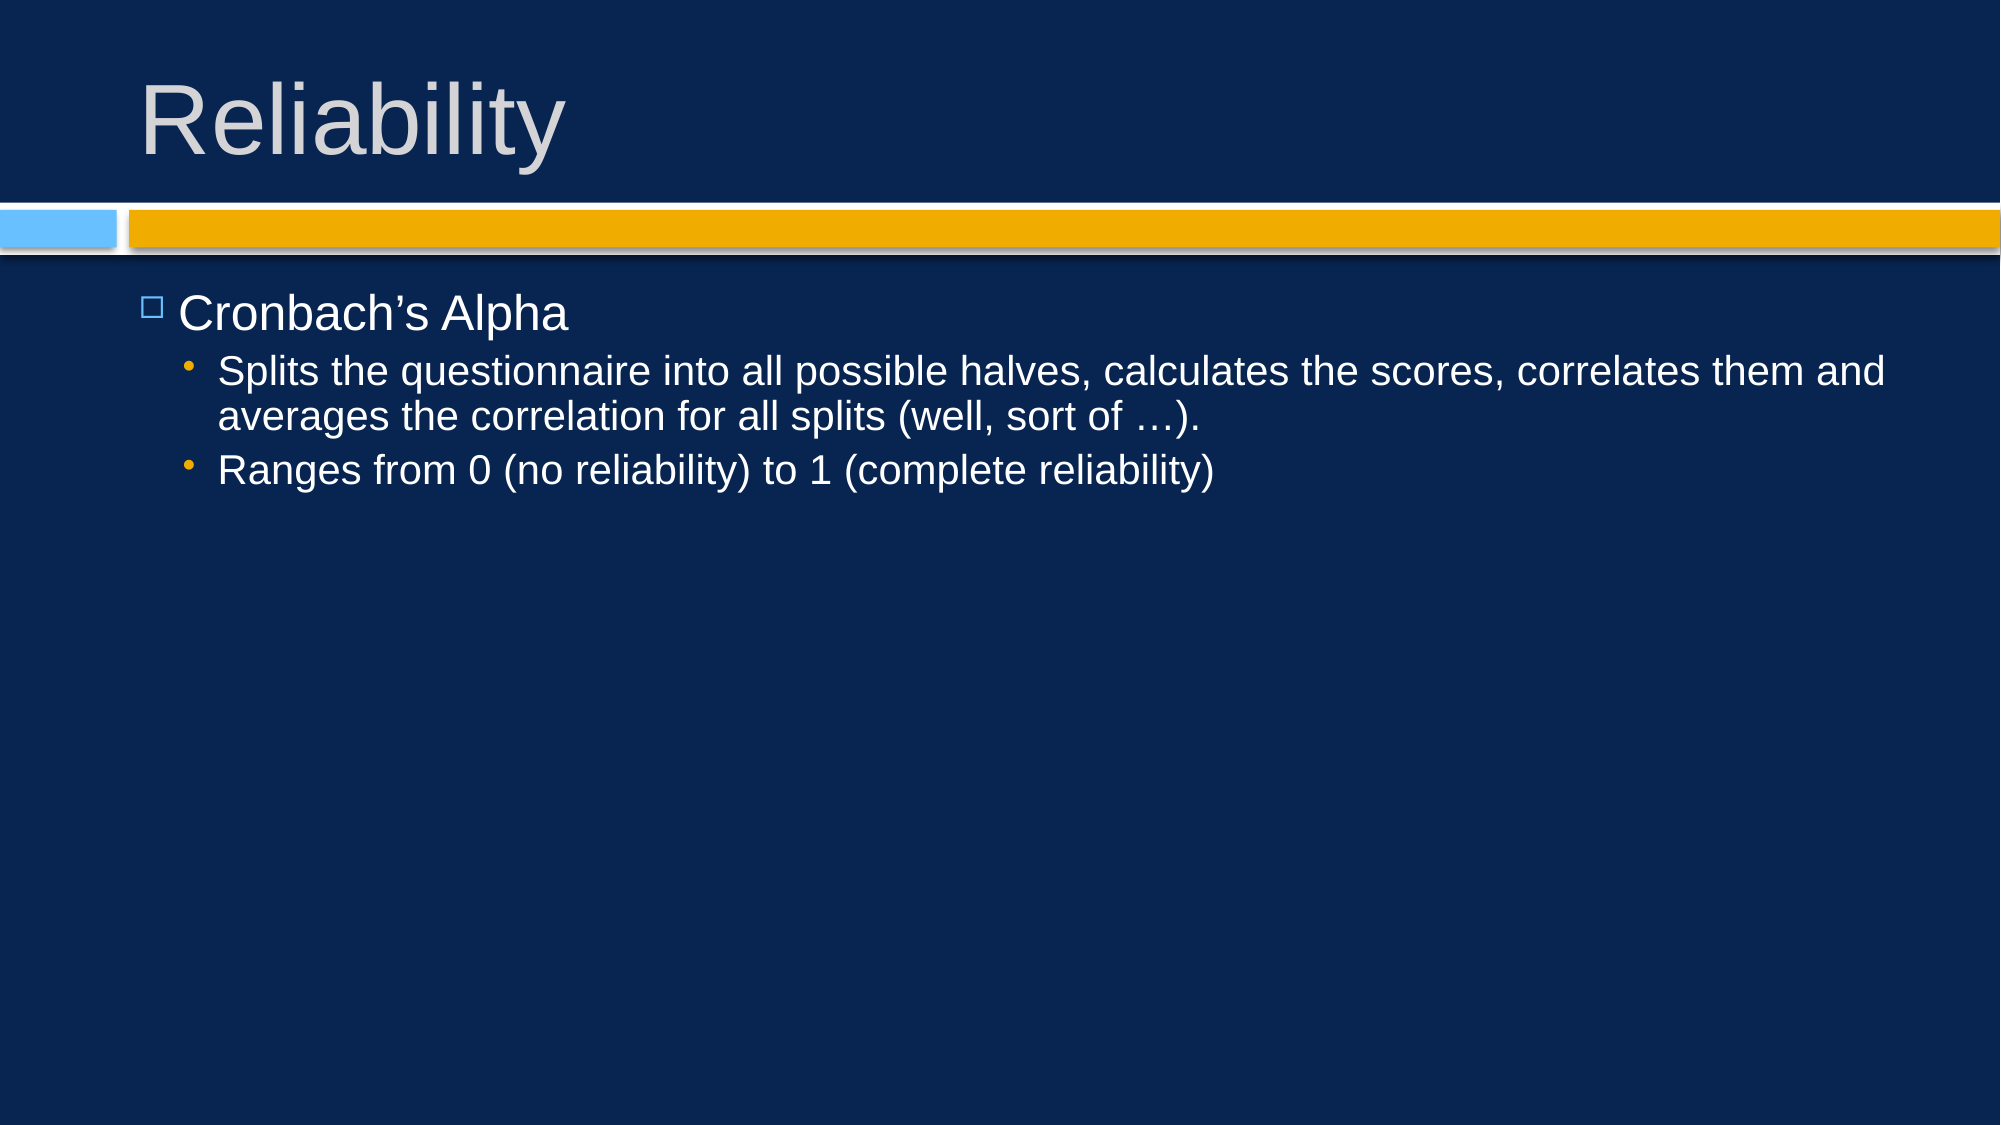

# Reliability
Cronbach’s Alpha
Splits the questionnaire into all possible halves, calculates the scores, correlates them and averages the correlation for all splits (well, sort of …).
Ranges from 0 (no reliability) to 1 (complete reliability)